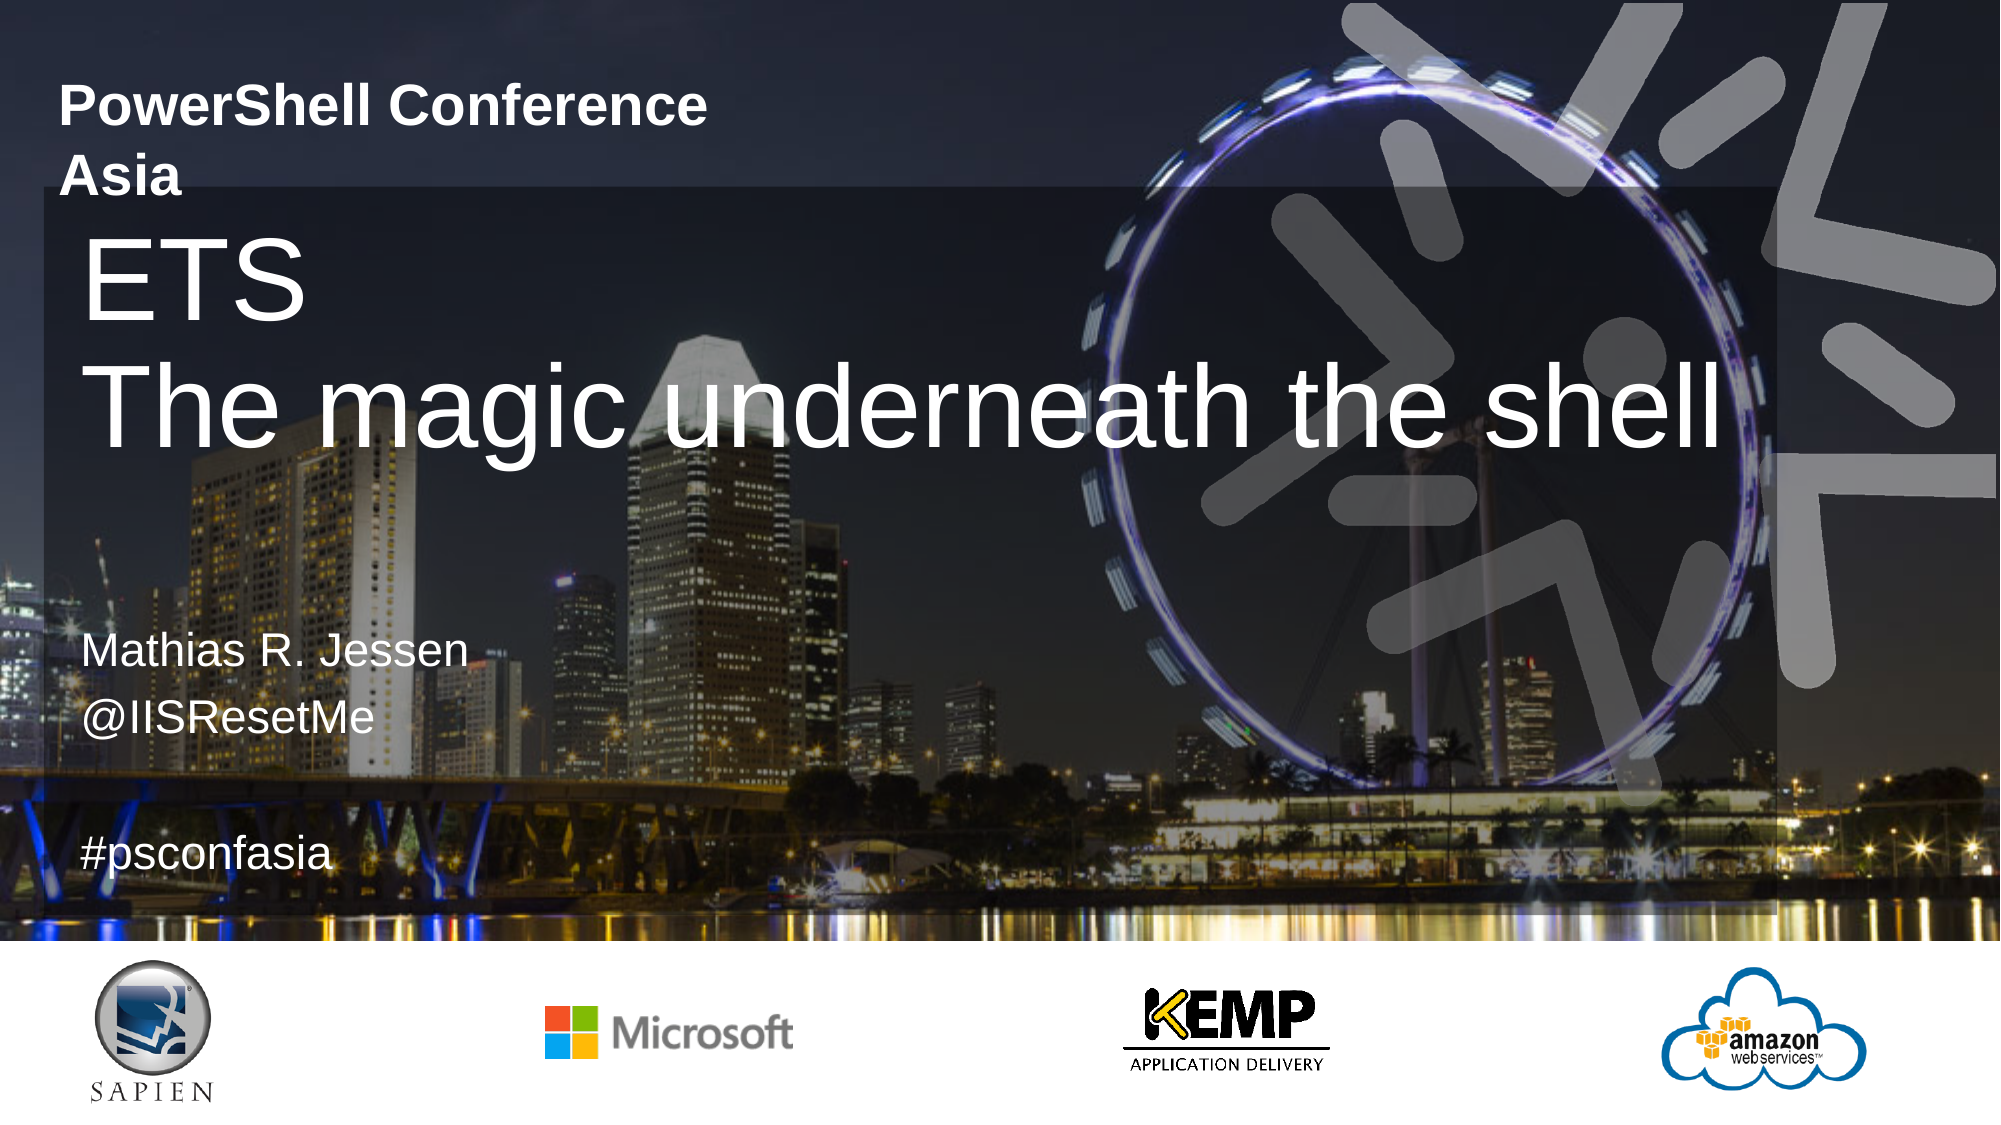

# ETS The magic underneath the shell
Mathias R. Jessen
@IISResetMe

#psconfasia